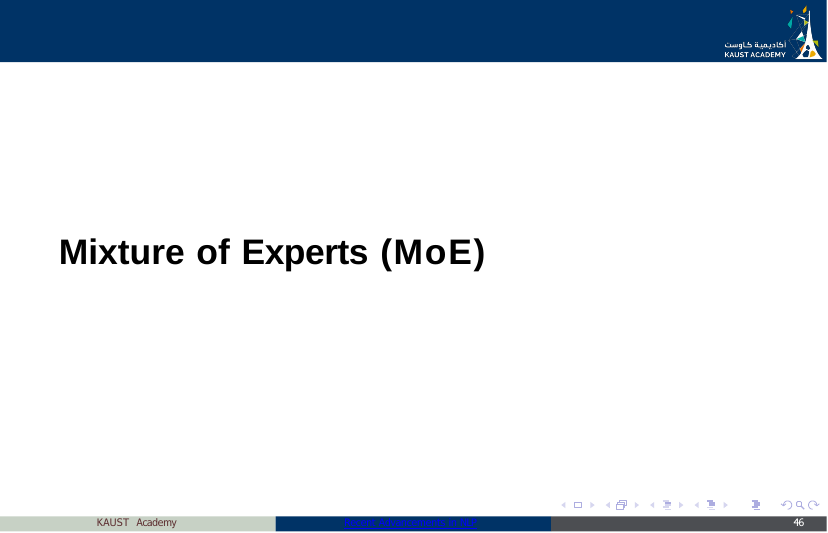

Mixture of Experts (MoE)

KAUST Academy
Recent Advancements in NLP
46